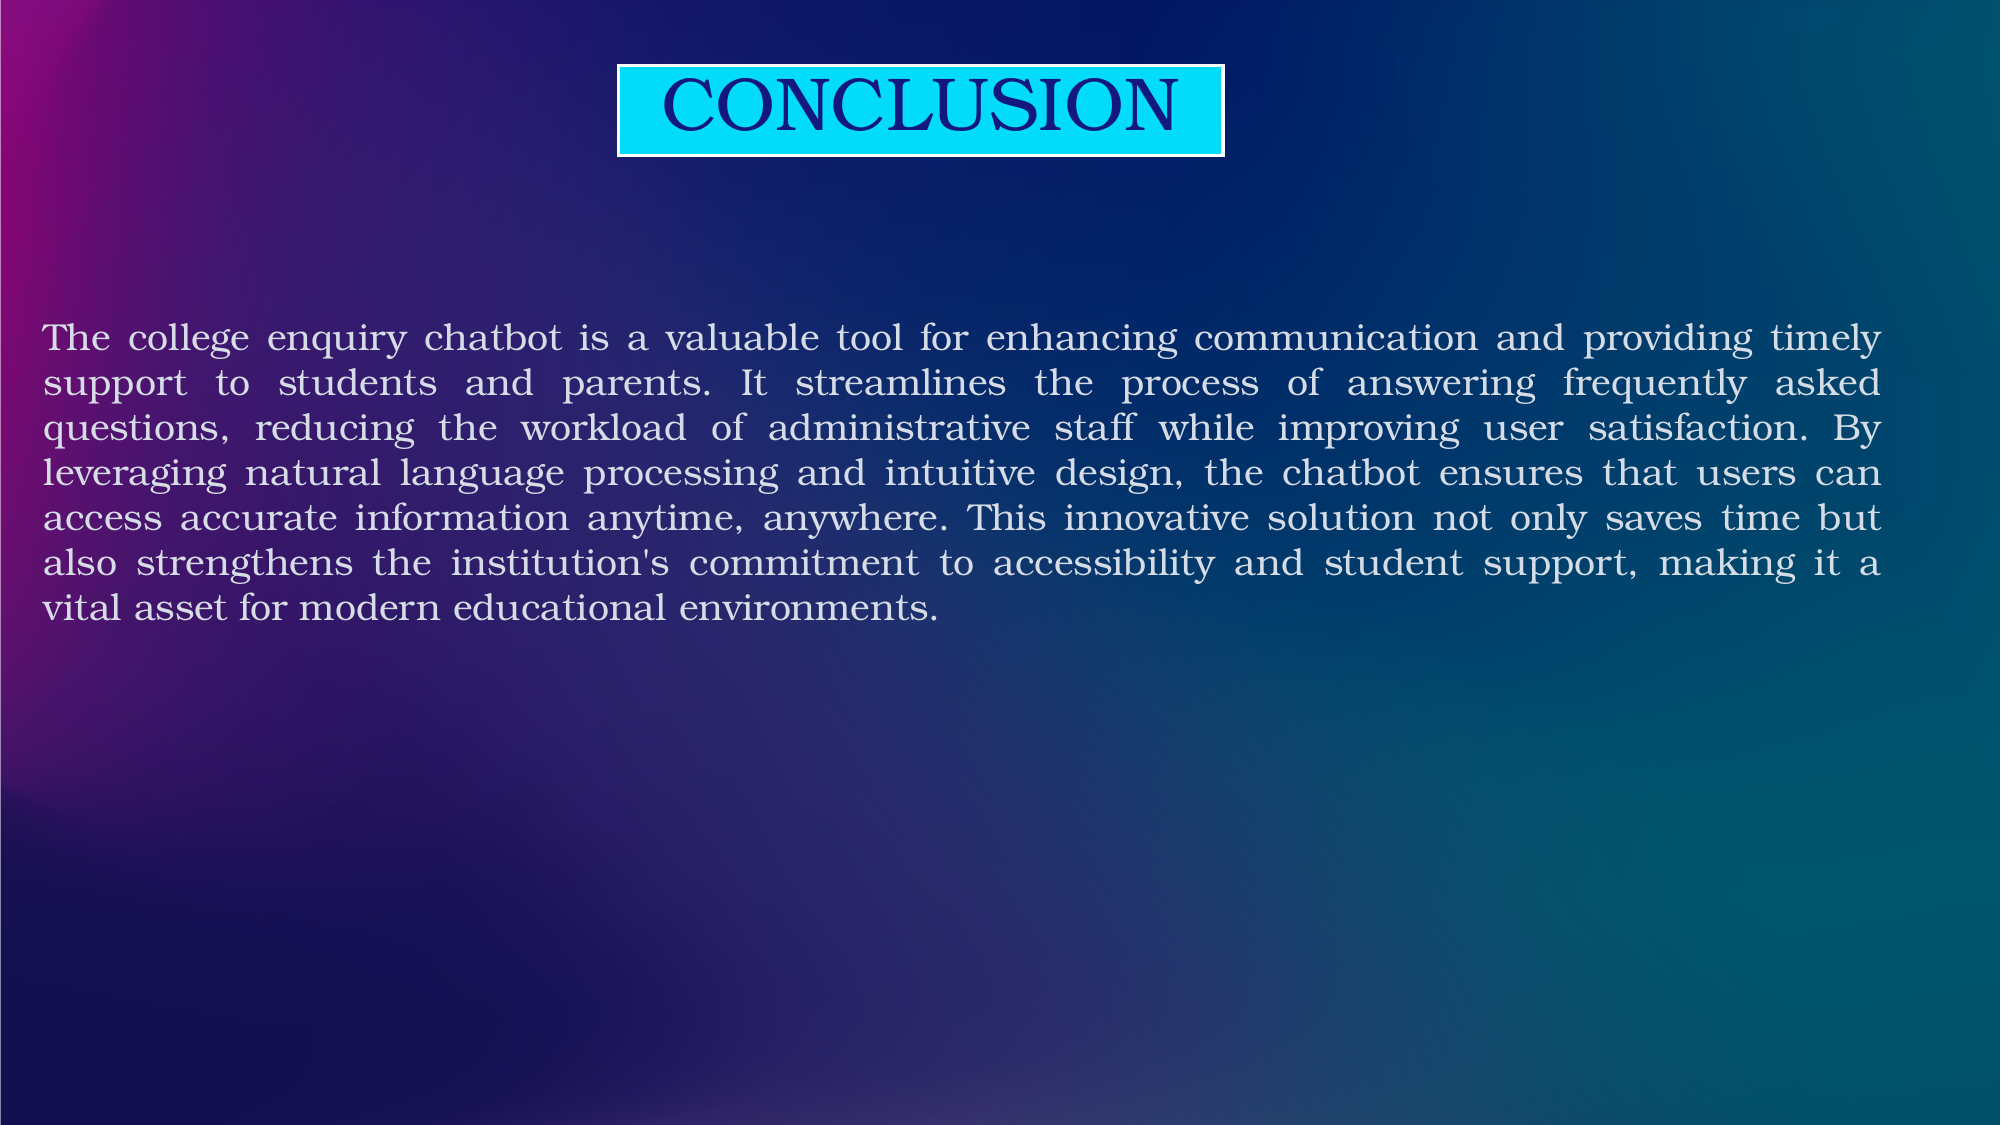

# CONCLUSION
The college enquiry chatbot is a valuable tool for enhancing communication and providing timely support to students and parents. It streamlines the process of answering frequently asked questions, reducing the workload of administrative staff while improving user satisfaction. By leveraging natural language processing and intuitive design, the chatbot ensures that users can access accurate information anytime, anywhere. This innovative solution not only saves time but also strengthens the institution's commitment to accessibility and student support, making it a vital asset for modern educational environments.